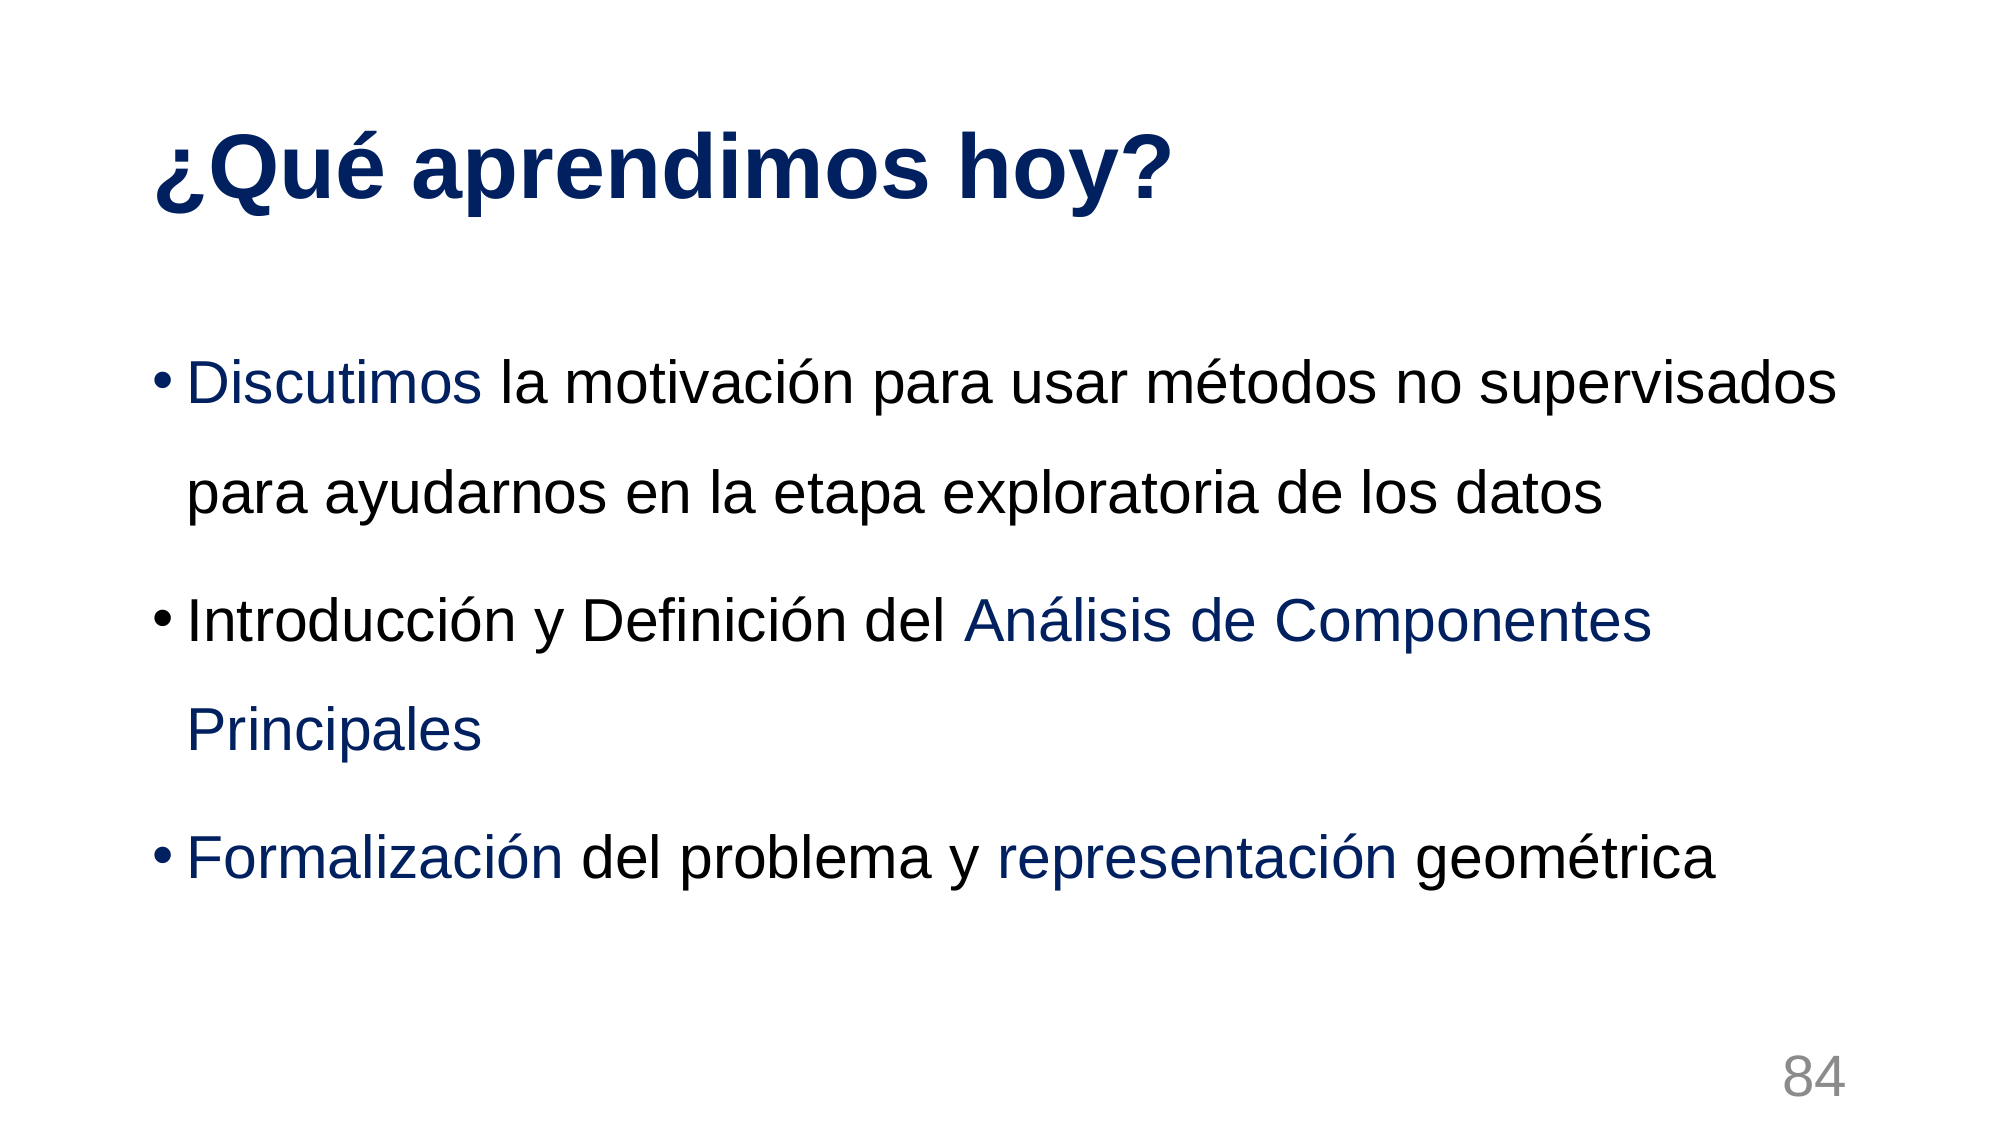

# ¿Qué aprendimos hoy?
Discutimos la motivación para usar métodos no supervisados para ayudarnos en la etapa exploratoria de los datos
Introducción y Definición del Análisis de Componentes Principales
Formalización del problema y representación geométrica

84